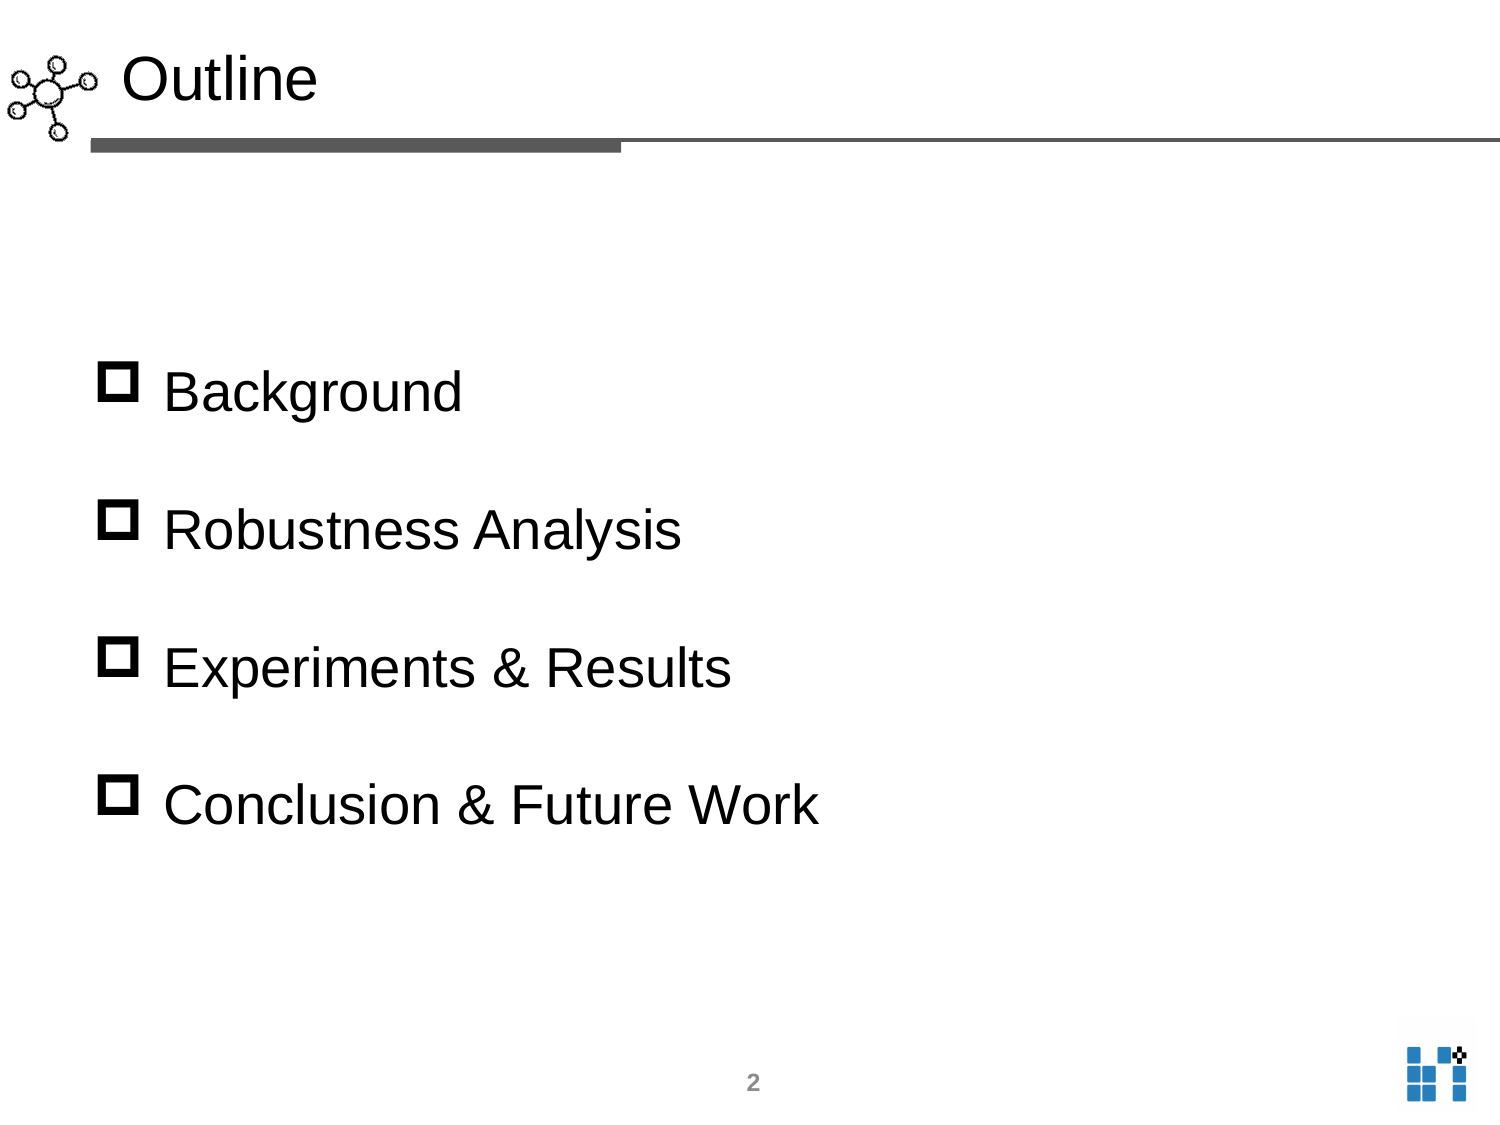

# Outline
Background

Robustness Analysis

Experiments & Results

Conclusion & Future Work
2